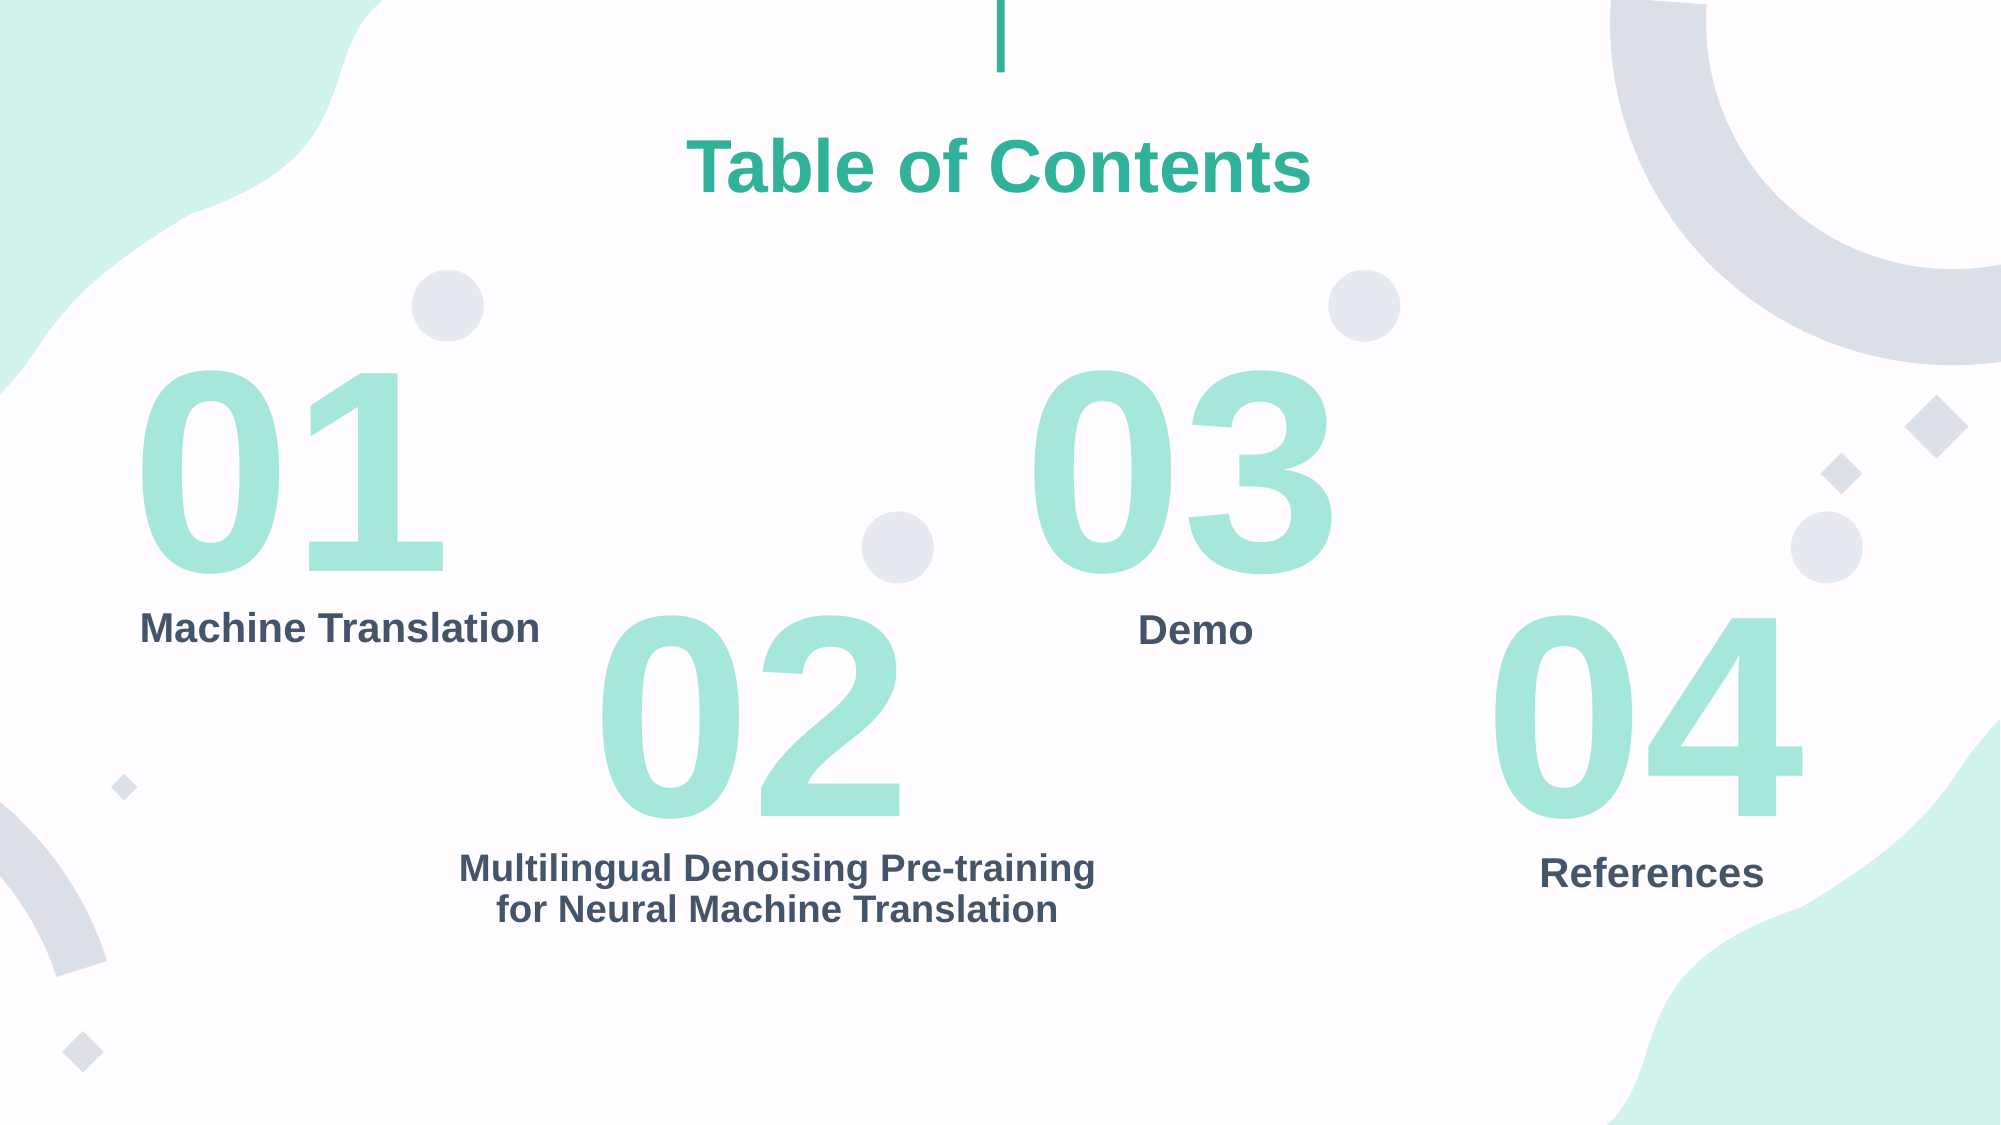

# Table of Contents

01
03

02
04
 Machine Translation
Demo

Multilingual Denoising Pre-training for Neural Machine Translation
References